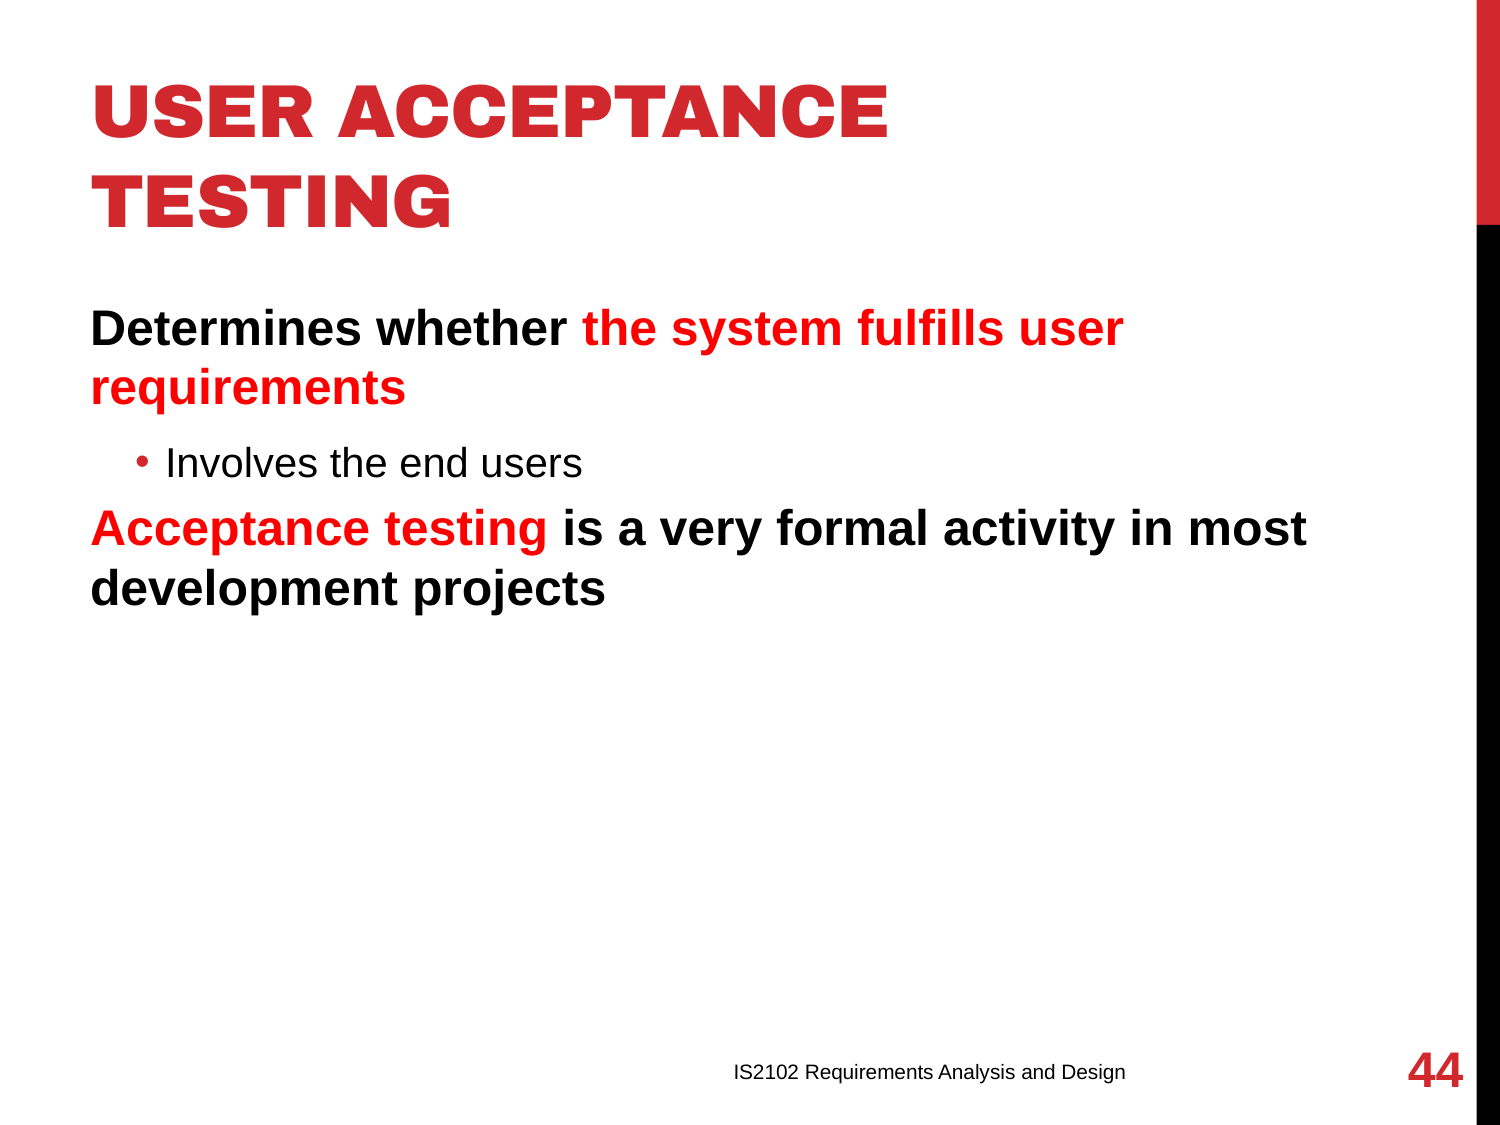

# User Acceptance Testing
Determines whether the system fulfills user requirements
Involves the end users
Acceptance testing is a very formal activity in most development projects
44
IS2102 Requirements Analysis and Design